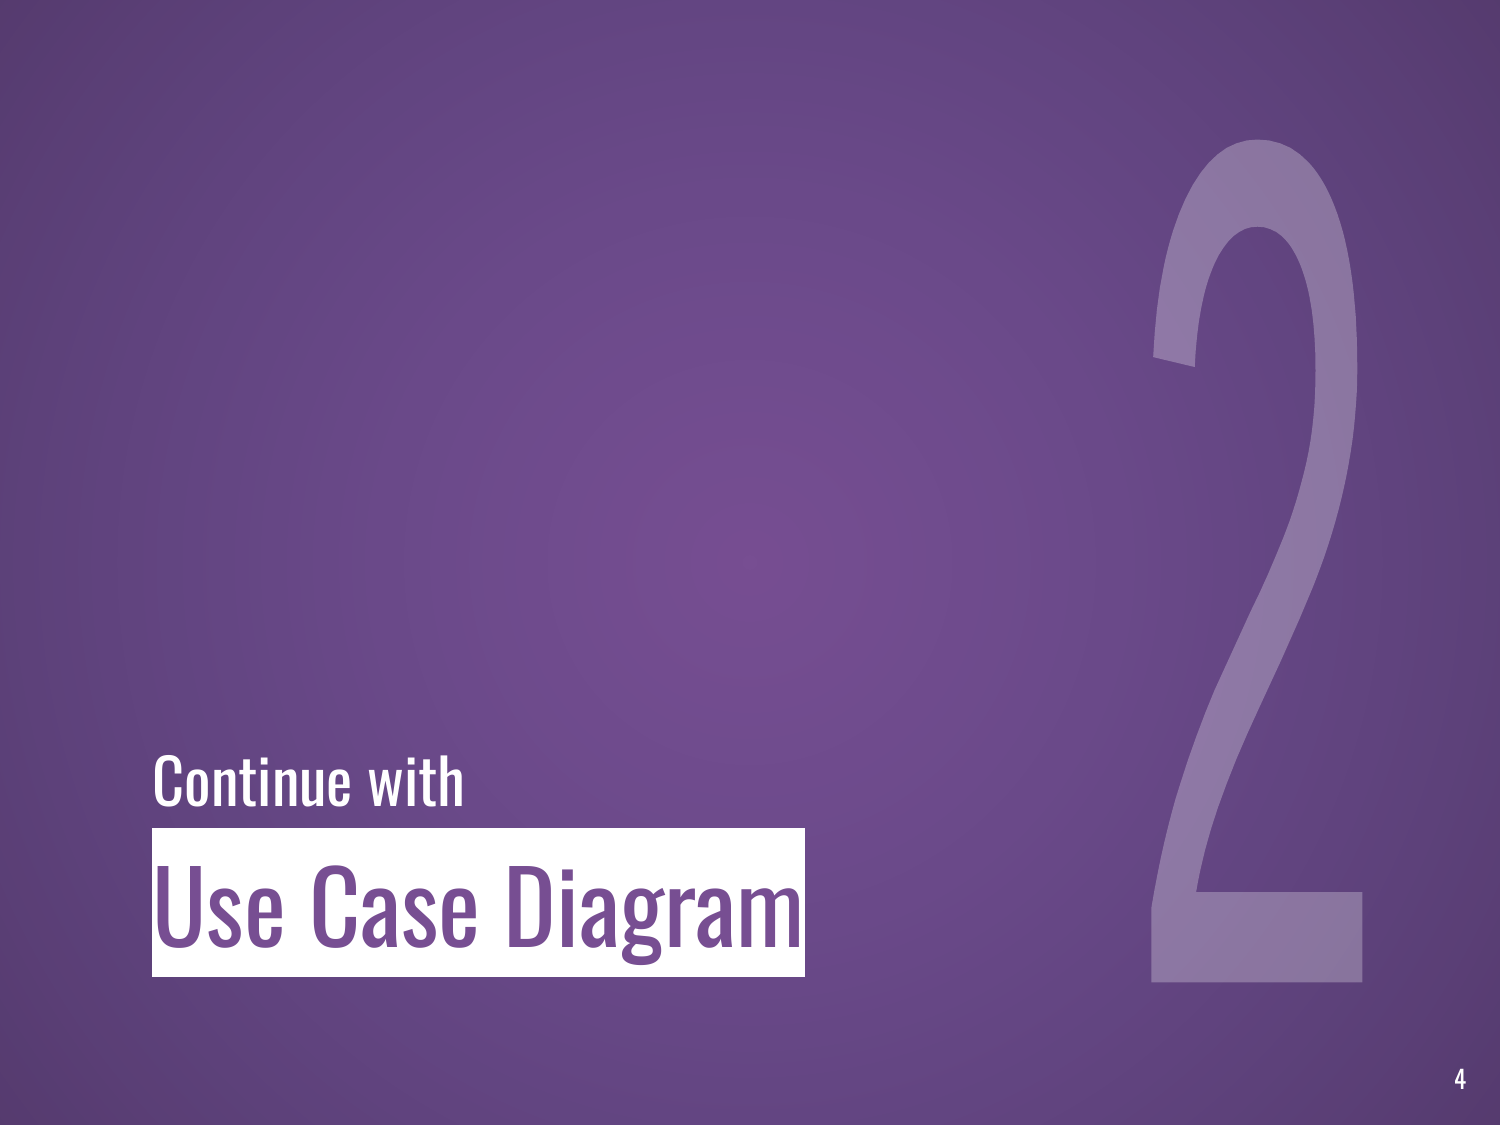

2
# Use Case Diagram
Continue with
4